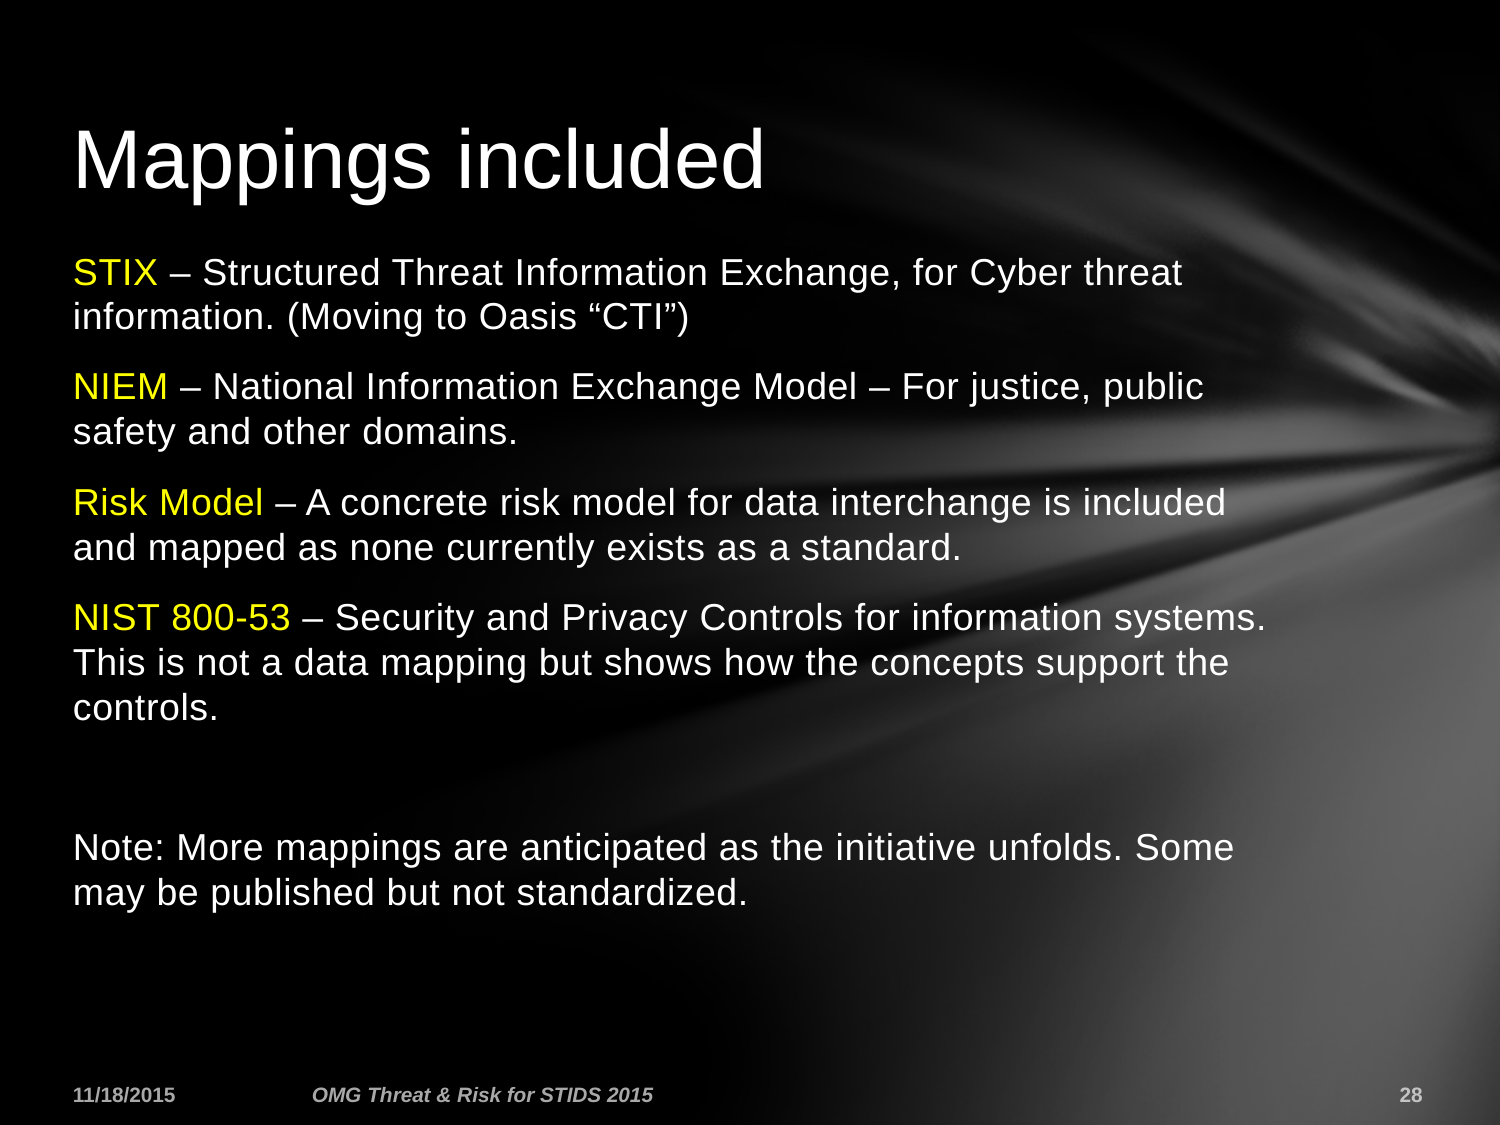

# Mappings included
STIX – Structured Threat Information Exchange, for Cyber threat information. (Moving to Oasis “CTI”)
NIEM – National Information Exchange Model – For justice, public safety and other domains.
Risk Model – A concrete risk model for data interchange is included and mapped as none currently exists as a standard.
NIST 800-53 – Security and Privacy Controls for information systems. This is not a data mapping but shows how the concepts support the controls.

Note: More mappings are anticipated as the initiative unfolds. Some may be published but not standardized.
11/18/2015
OMG Threat & Risk for STIDS 2015
28